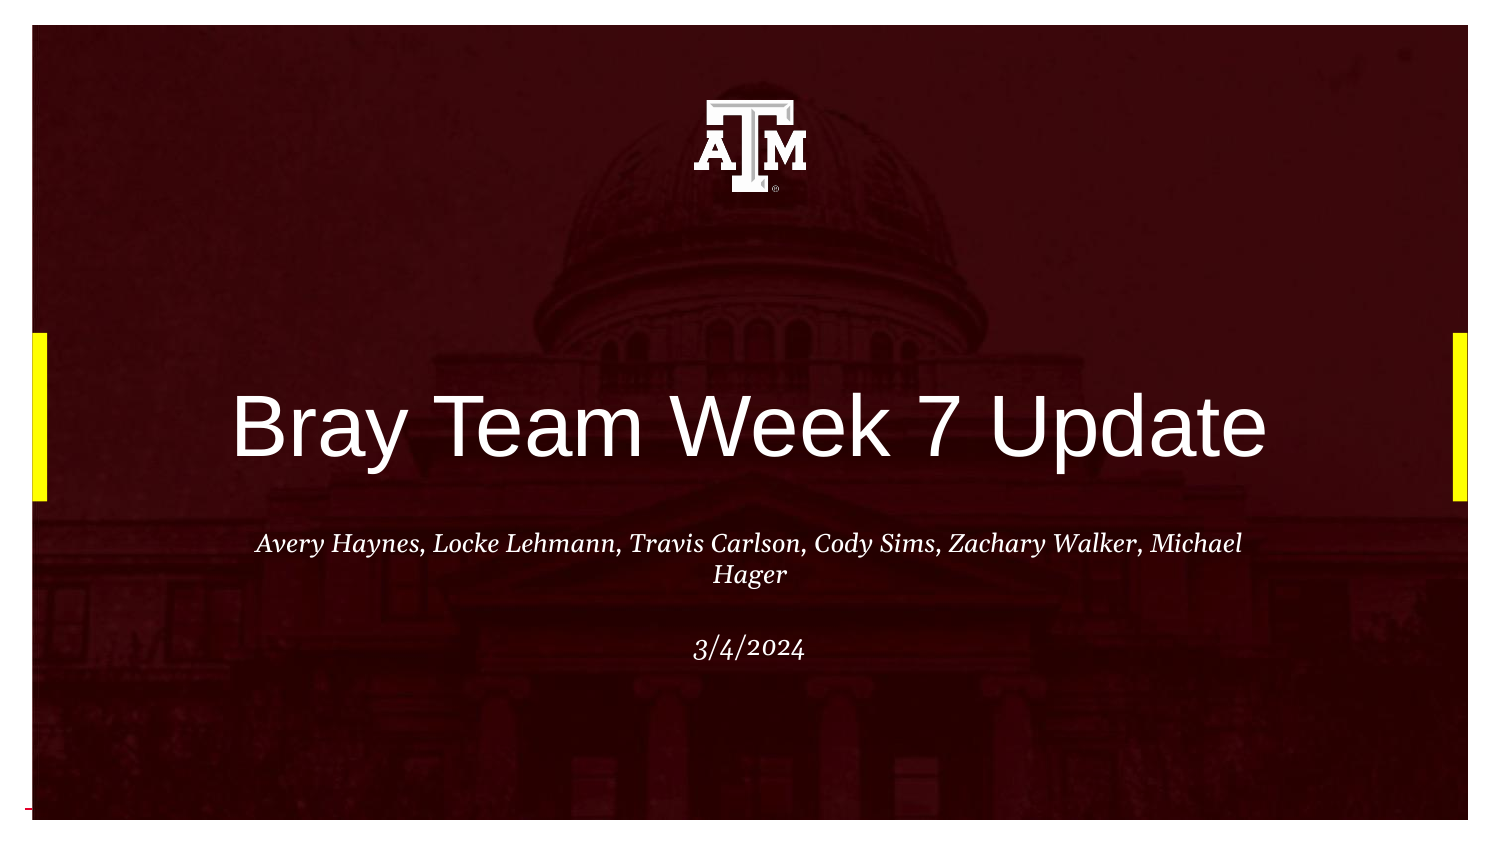

# Bray Team Week 7 Update
Avery Haynes, Locke Lehmann, Travis Carlson, Cody Sims, Zachary Walker, Michael Hager

3/4/2024